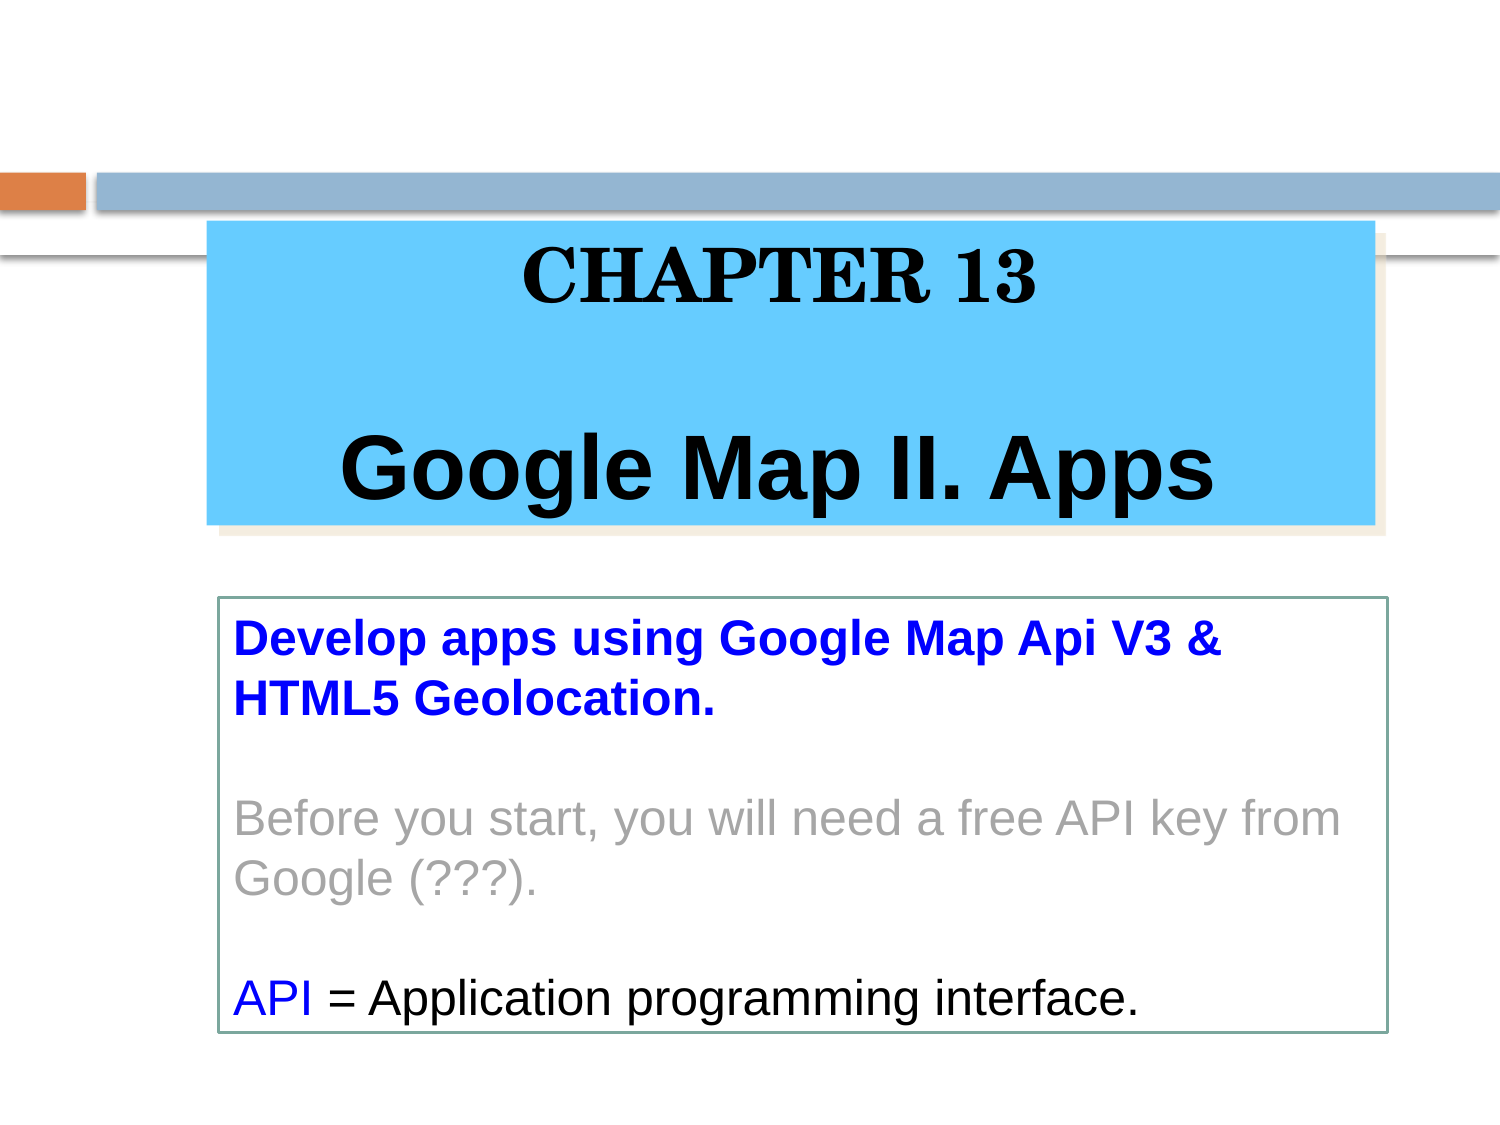

CHAPTER 13

Google Map II. Apps
Develop apps using Google Map Api V3 & HTML5 Geolocation.

Before you start, you will need a free API key from Google (???).

API = Application programming interface.